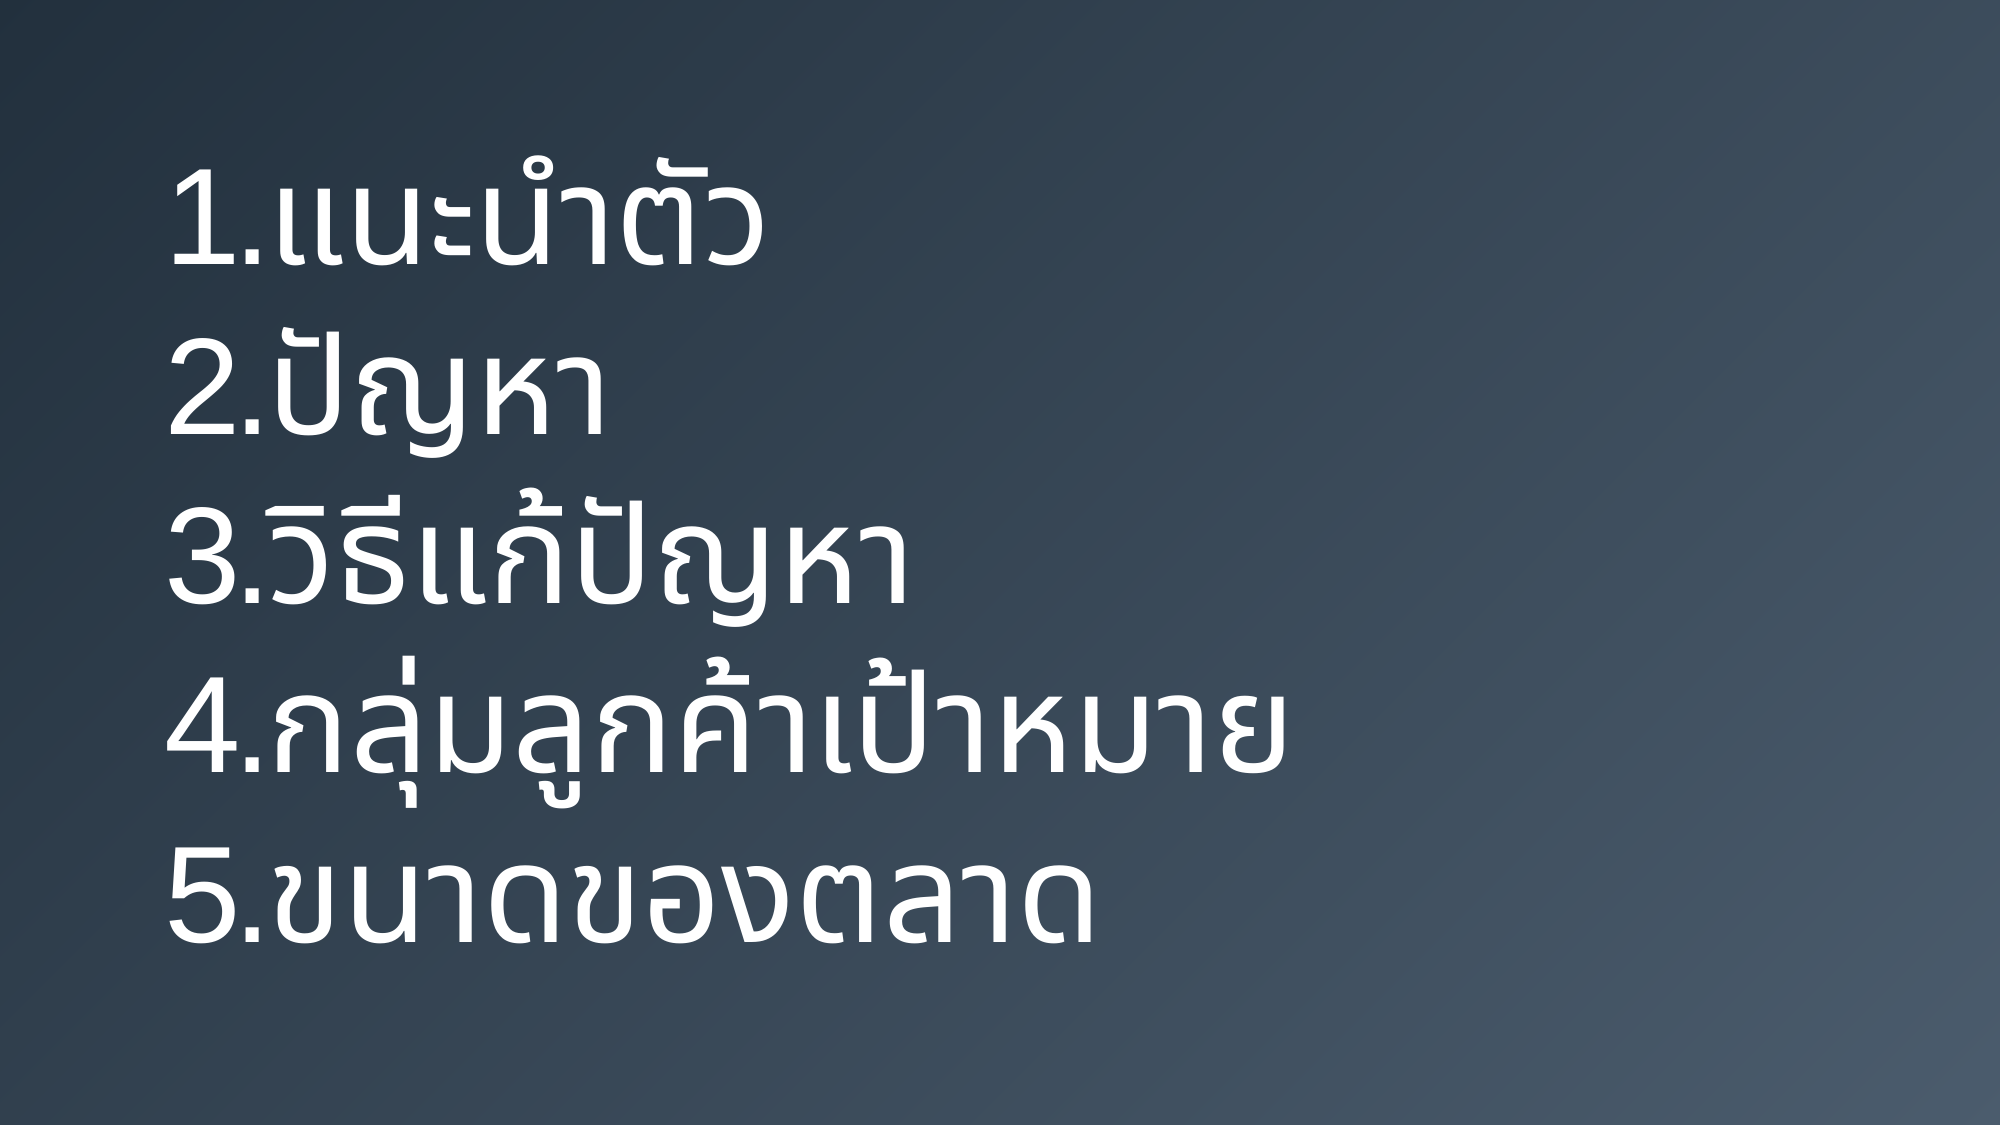

แนะนำตัว
ปัญหา
วิธีแก้ปัญหา
กลุ่มลูกค้าเป้าหมาย
ขนาดของตลาด